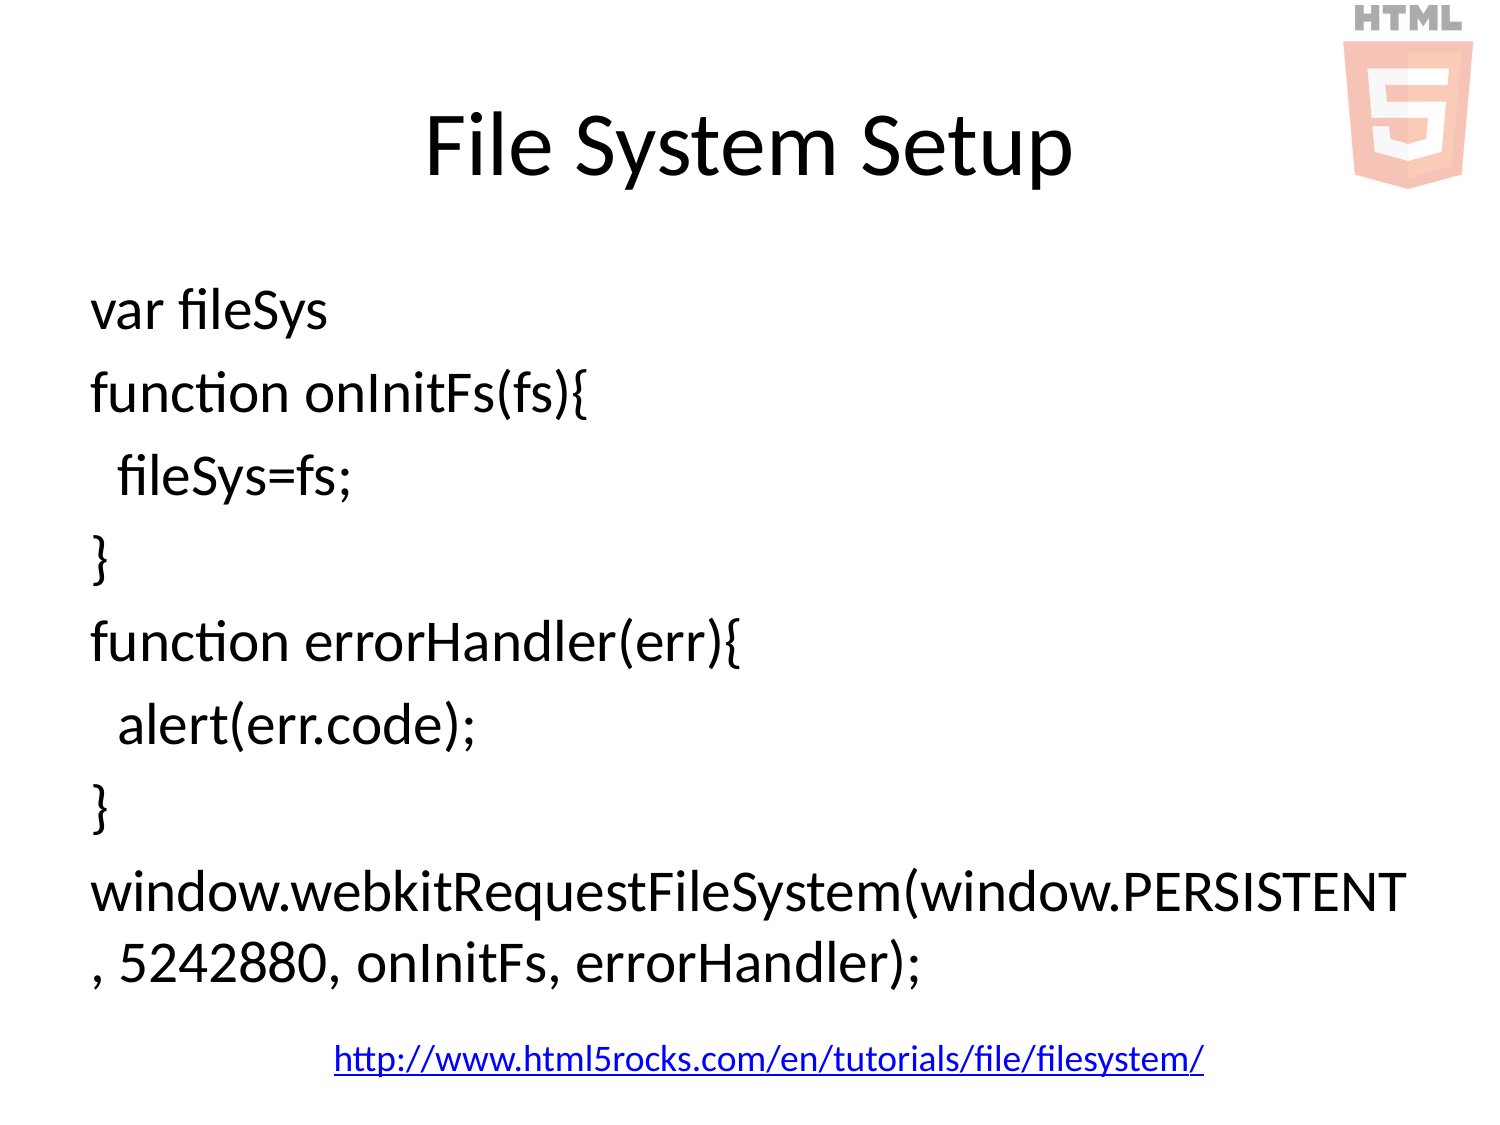

# File System Setup
var fileSys
function onInitFs(fs){
  fileSys=fs;
}
function errorHandler(err){
  alert(err.code);
}
window.webkitRequestFileSystem(window.PERSISTENT, 5242880, onInitFs, errorHandler);

http://www.html5rocks.com/en/tutorials/file/filesystem/